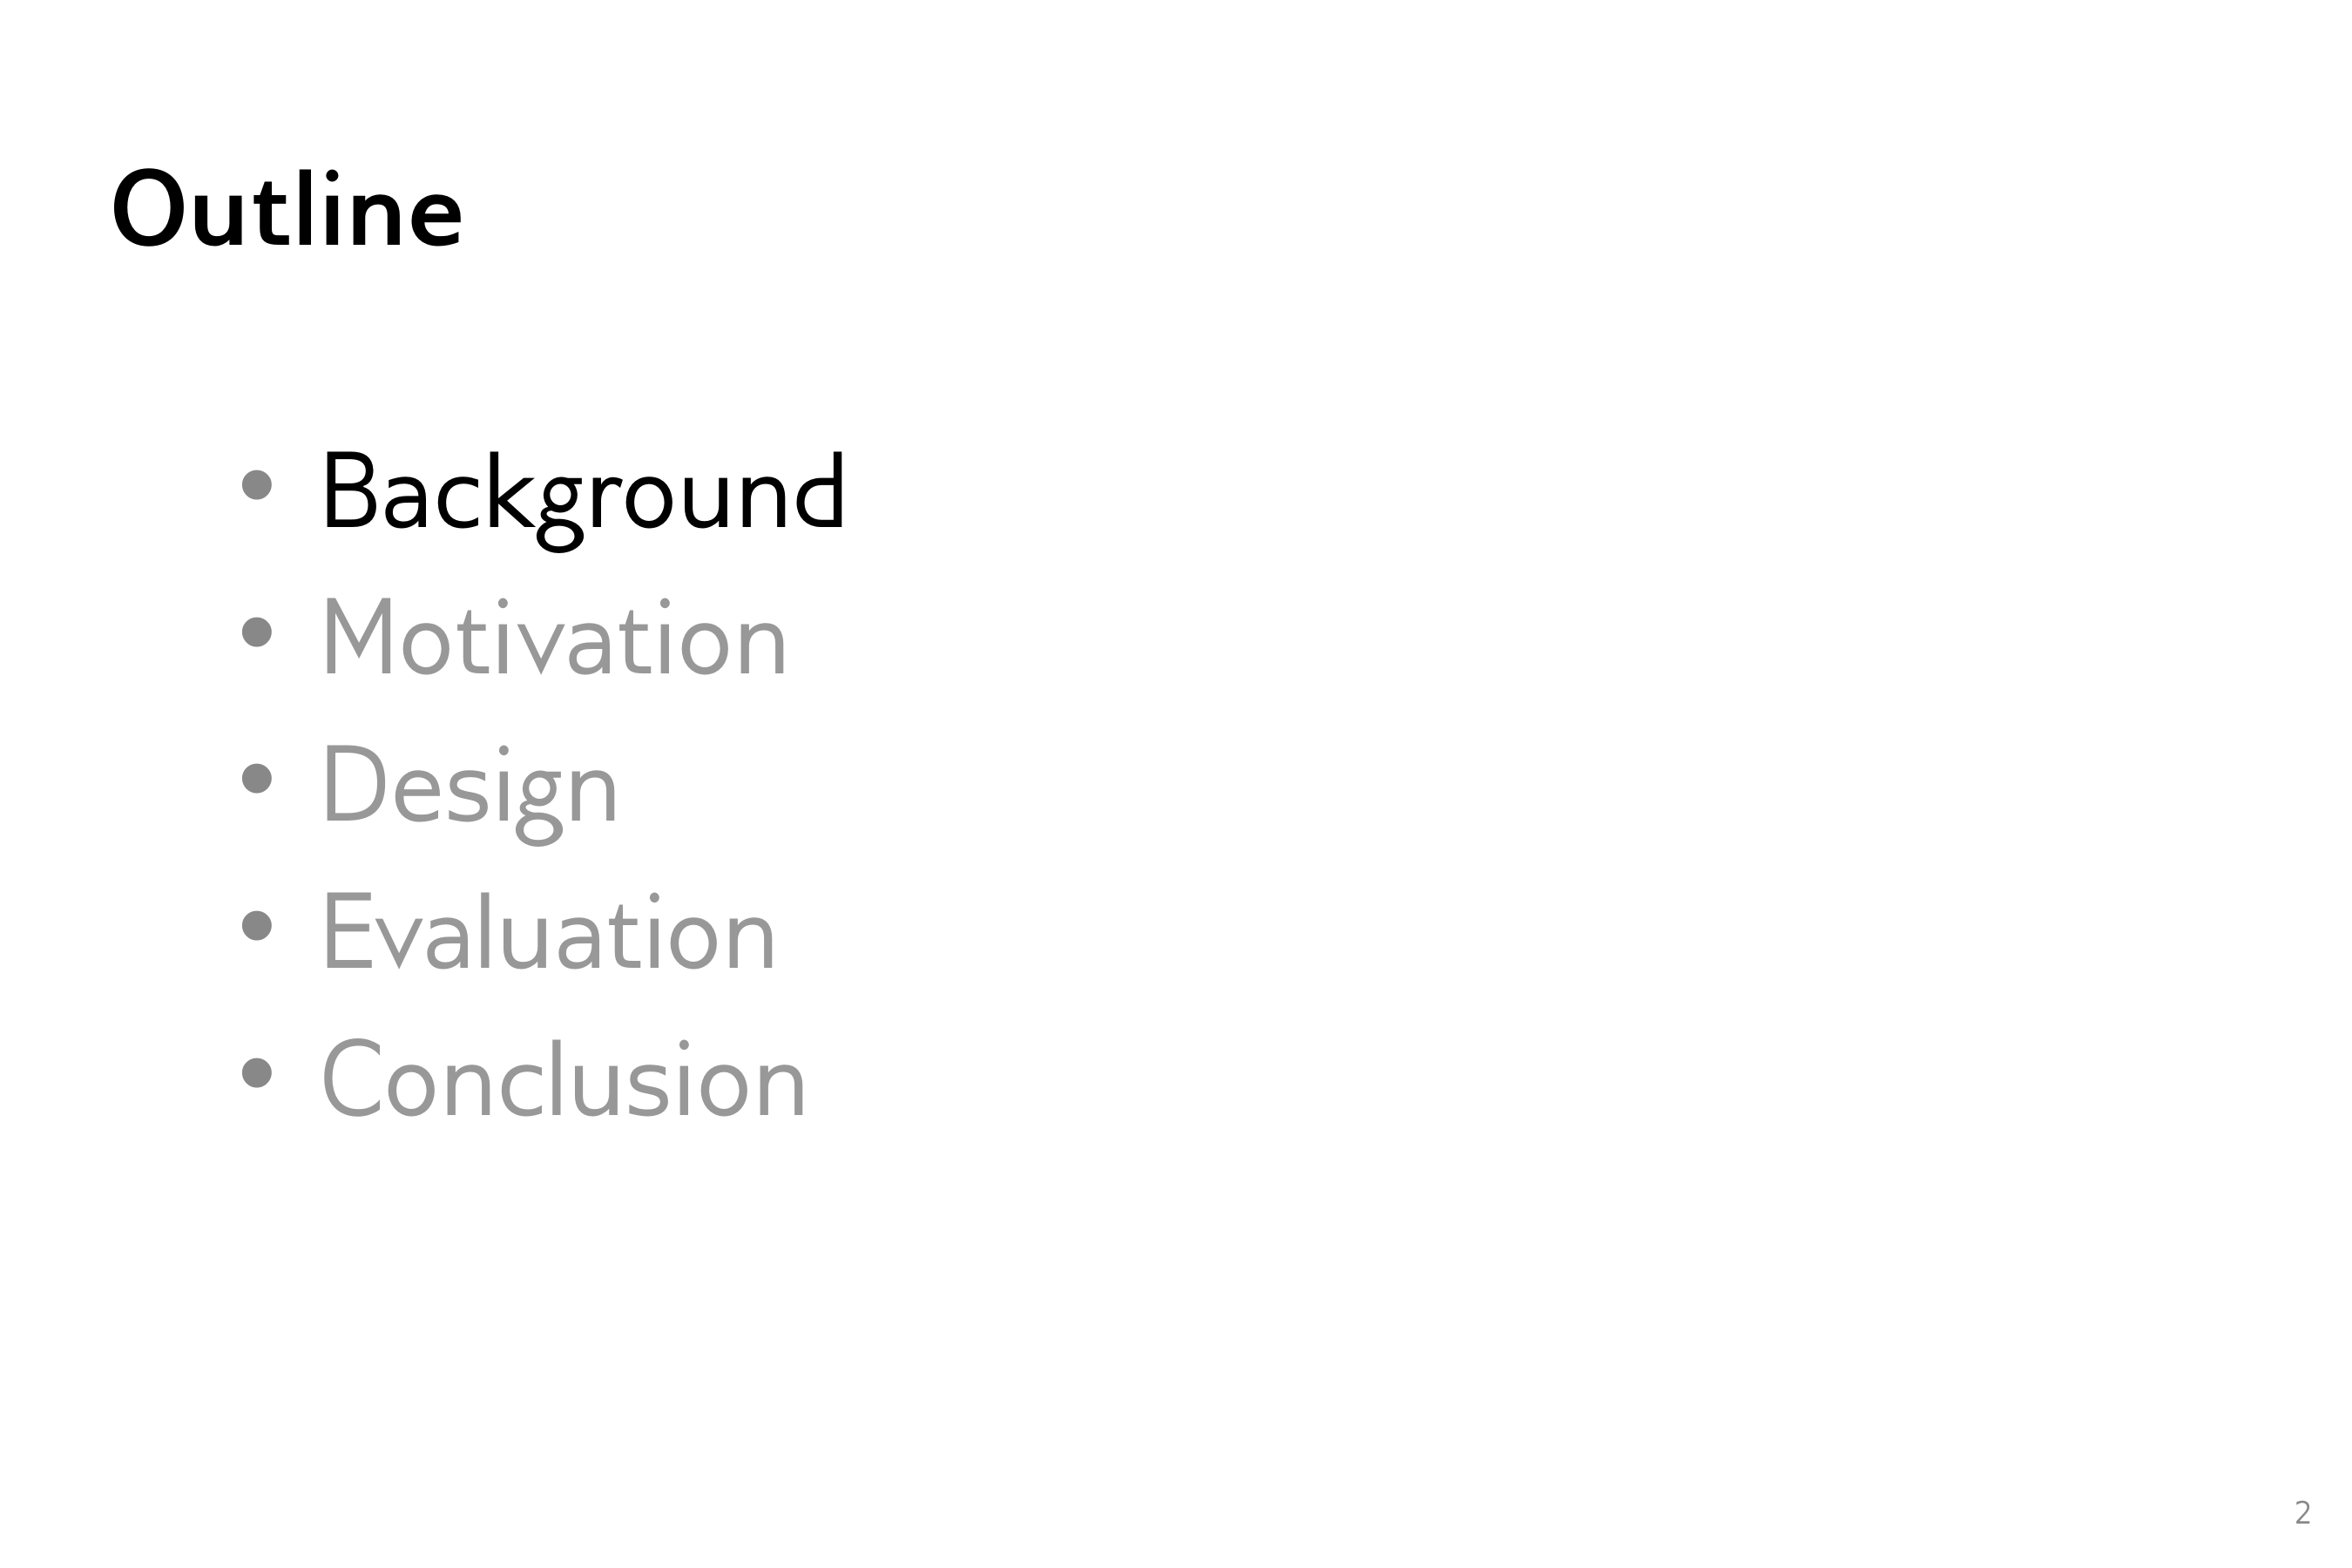

Outline
Background
Motivation
Design
Evaluation
Conclusion
2